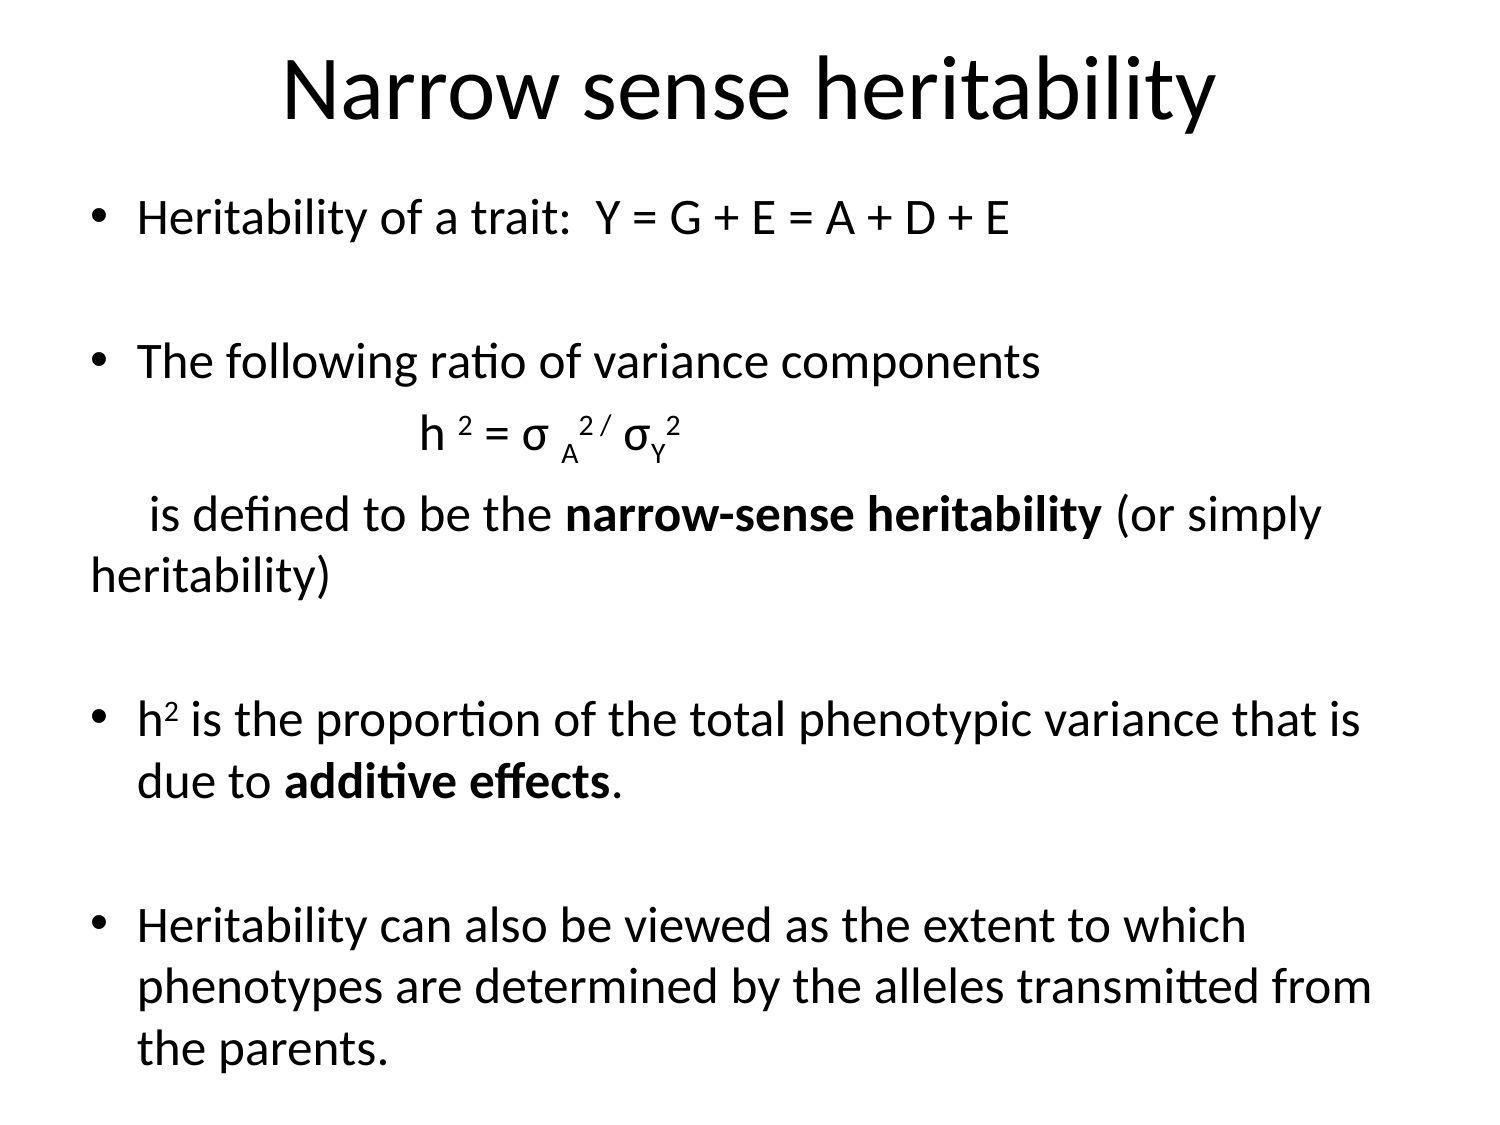

# Narrow sense heritability
Heritability of a trait:  Y = G + E = A + D + E

The following ratio of variance components
                            h 2 = σ A2 / σY2
     is defined to be the narrow-sense heritability (or simply heritability)

h2 is the proportion of the total phenotypic variance that is due to additive effects.

Heritability can also be viewed as the extent to which phenotypes are determined by the alleles transmitted from the parents.